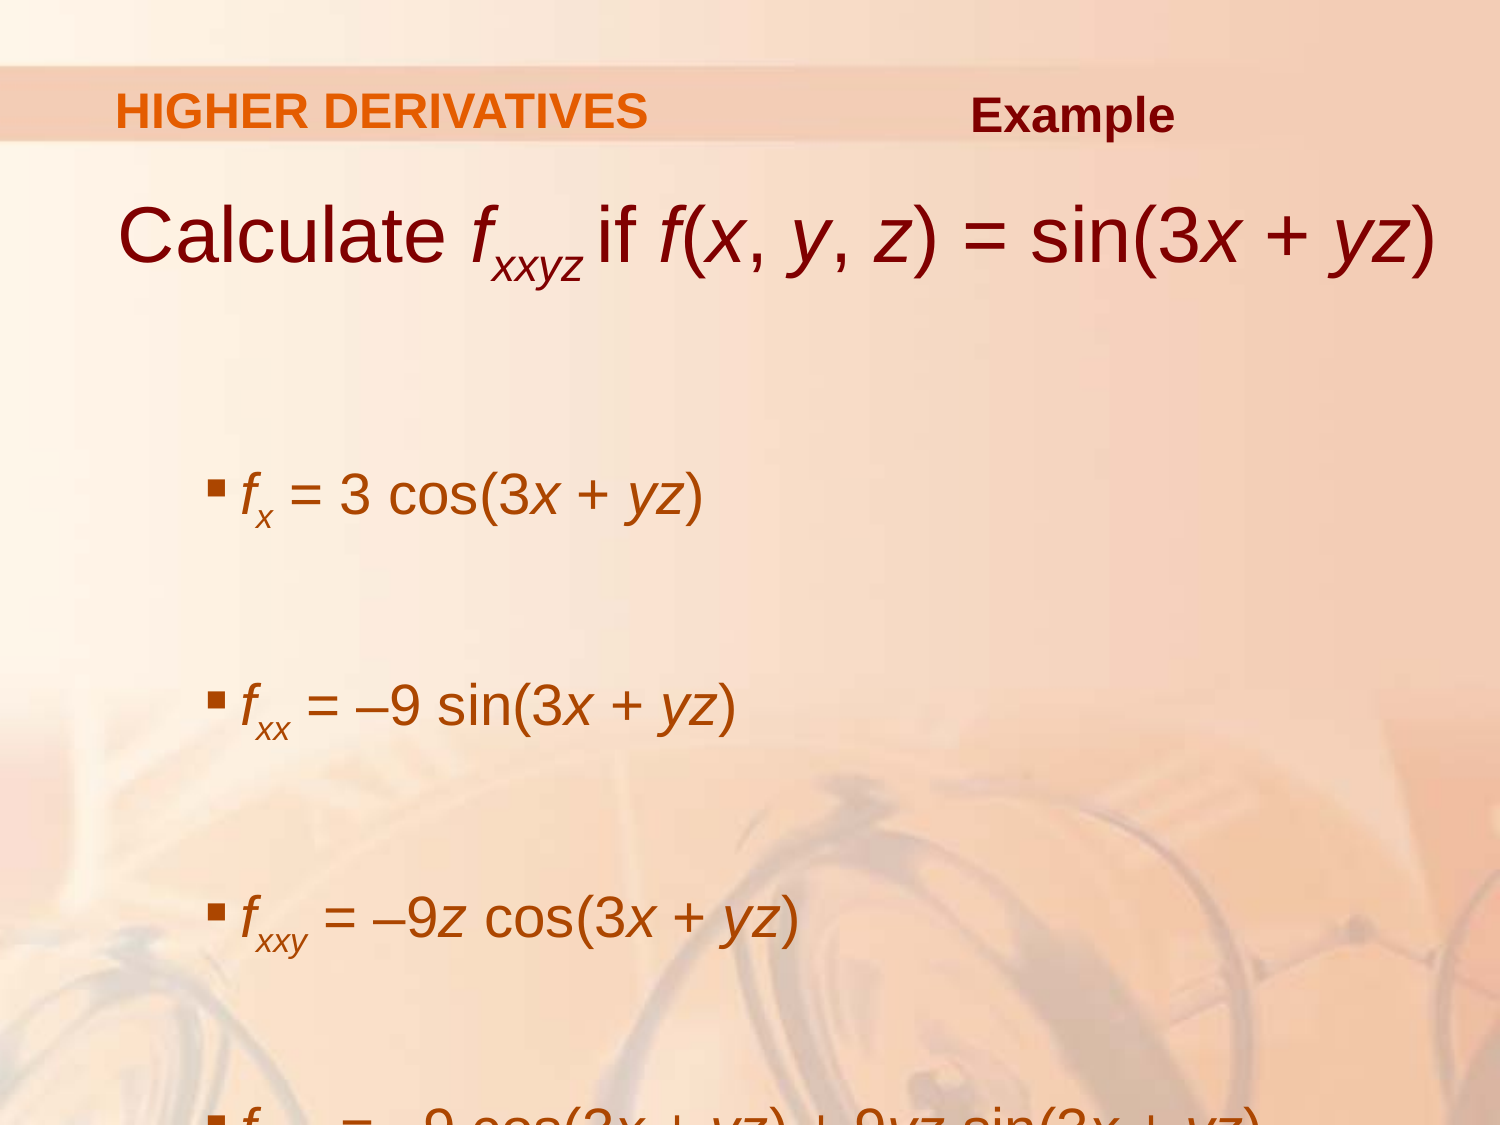

# HIGHER DERIVATIVES
Example
Calculate fxxyz if f(x, y, z) = sin(3x + yz)

fx = 3 cos(3x + yz)

fxx = –9 sin(3x + yz)

fxxy = –9z cos(3x + yz)

fxxyz = –9 cos(3x + yz) + 9yz sin(3x + yz)